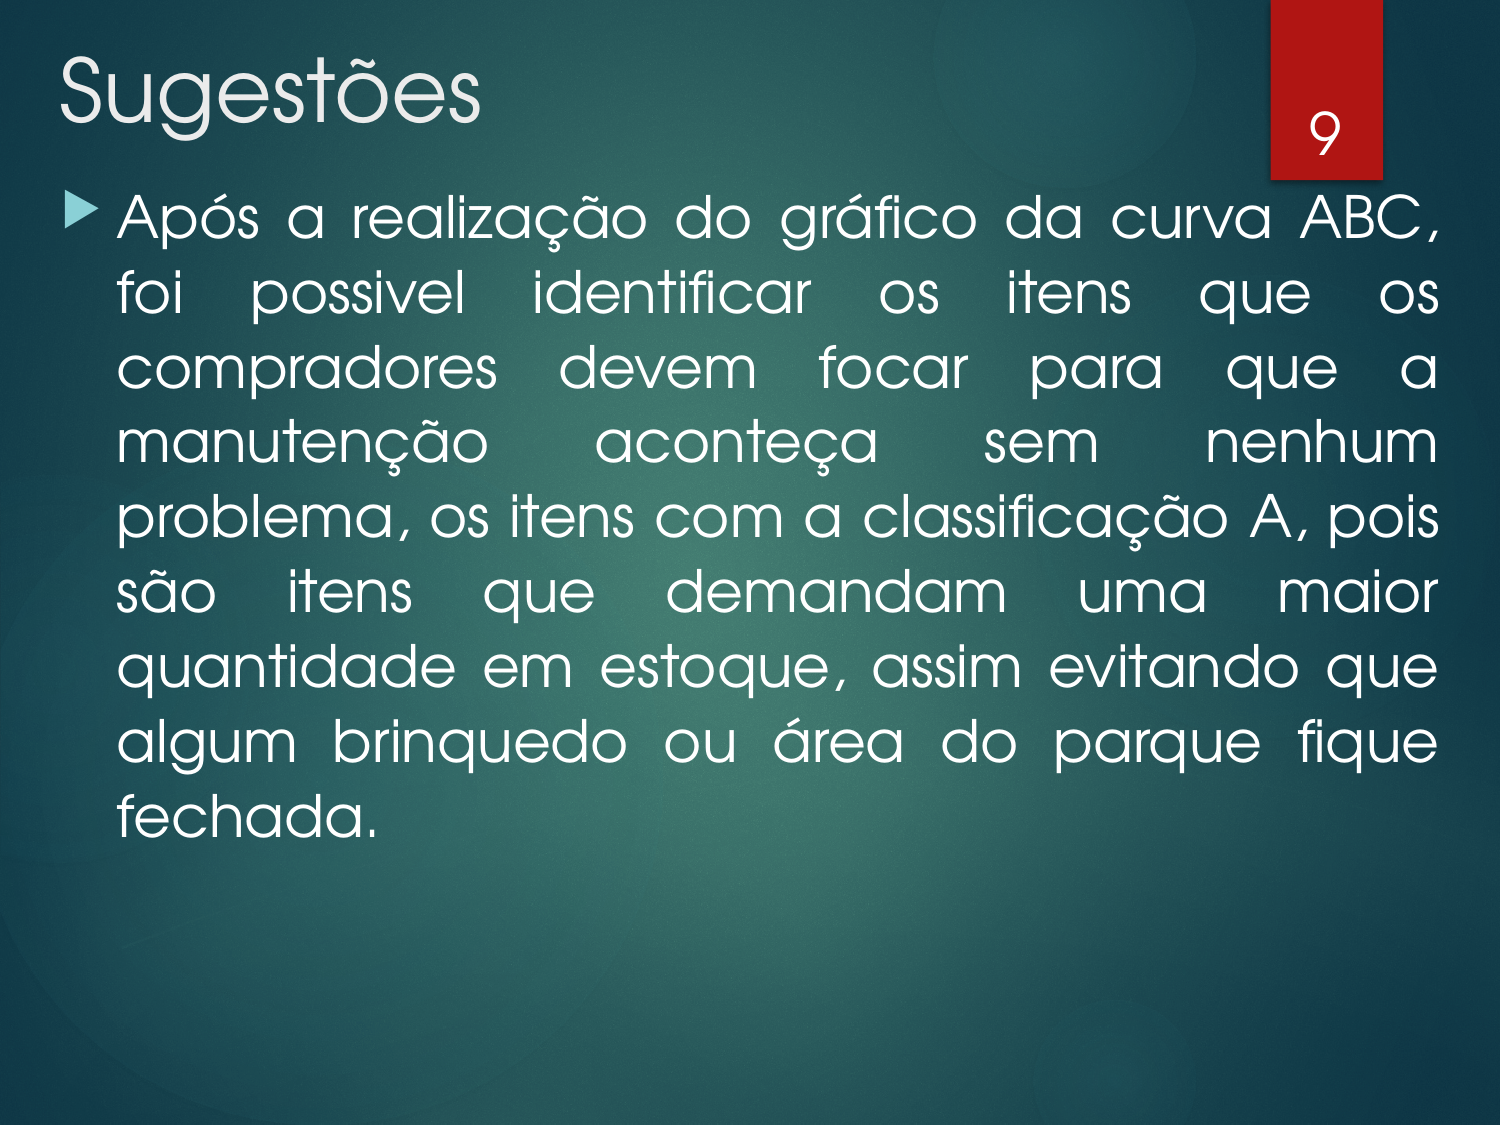

# Sugestões
9
Após a realização do gráfico da curva ABC, foi possivel identificar os itens que os compradores devem focar para que a manutenção aconteça sem nenhum problema, os itens com a classificação A, pois são itens que demandam uma maior quantidade em estoque, assim evitando que algum brinquedo ou área do parque fique fechada.